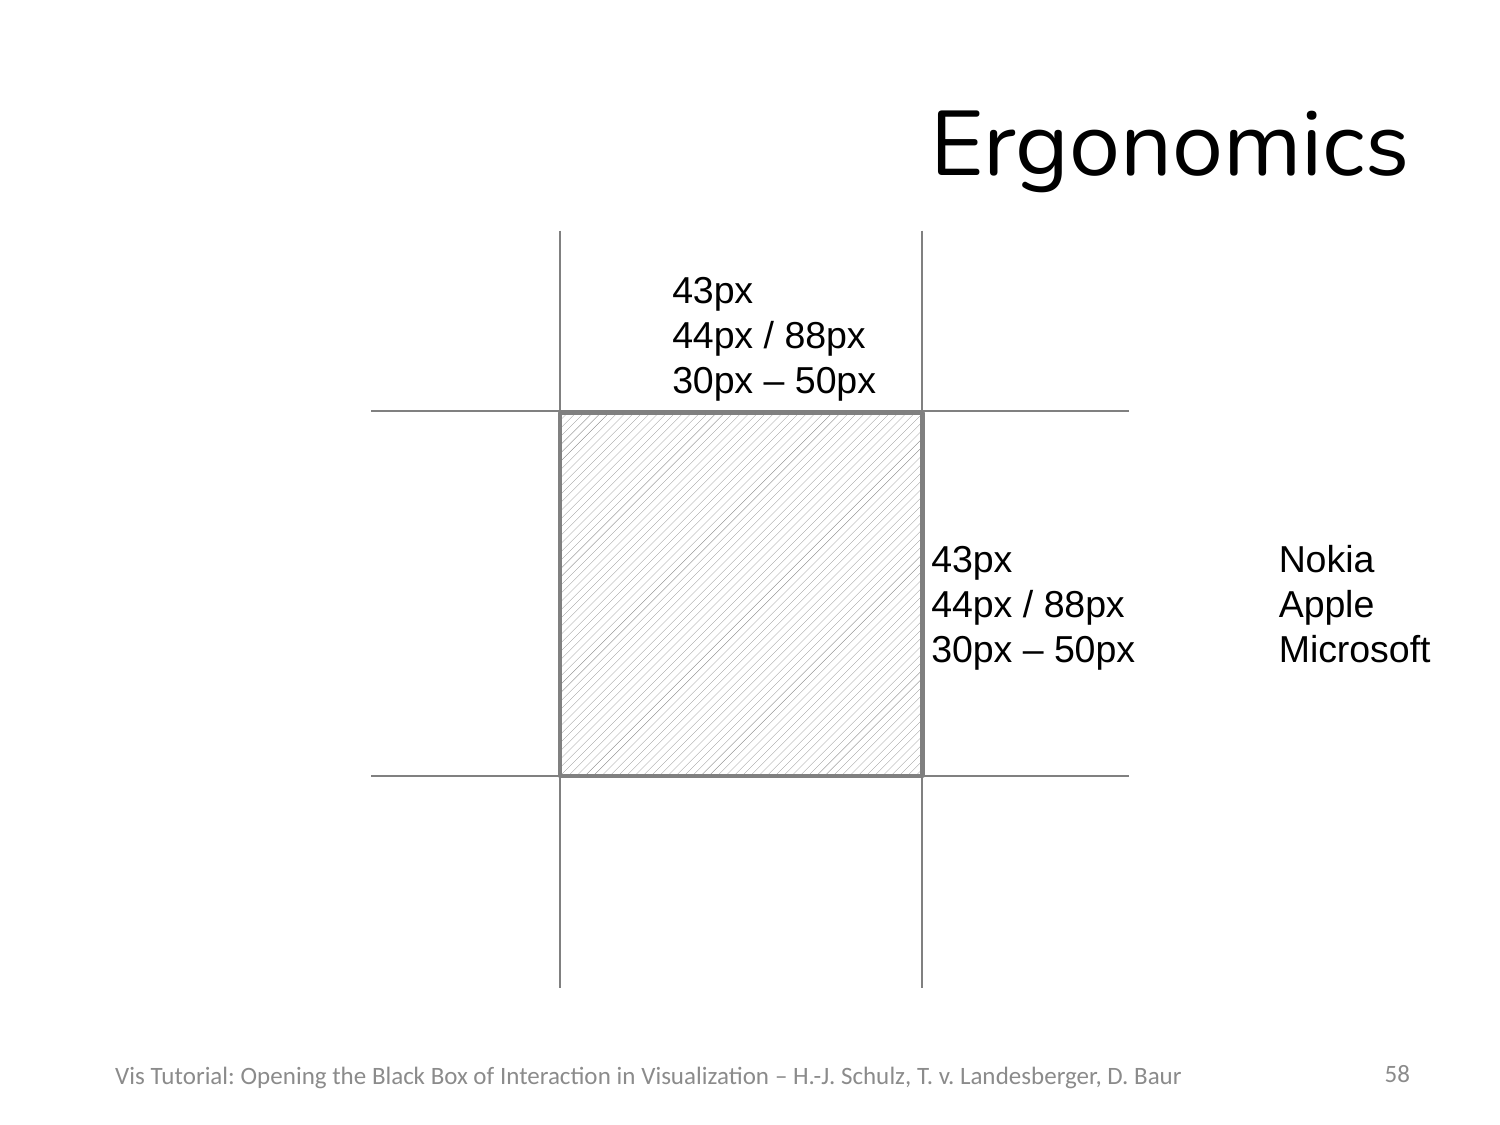

# Ergonomics
43px
44px / 88px
30px – 50px

43px
44px / 88px
30px – 50px
Nokia
Apple
Microsoft
58
Vis Tutorial: Opening the Black Box of Interaction in Visualization – H.-J. Schulz, T. v. Landesberger, D. Baur